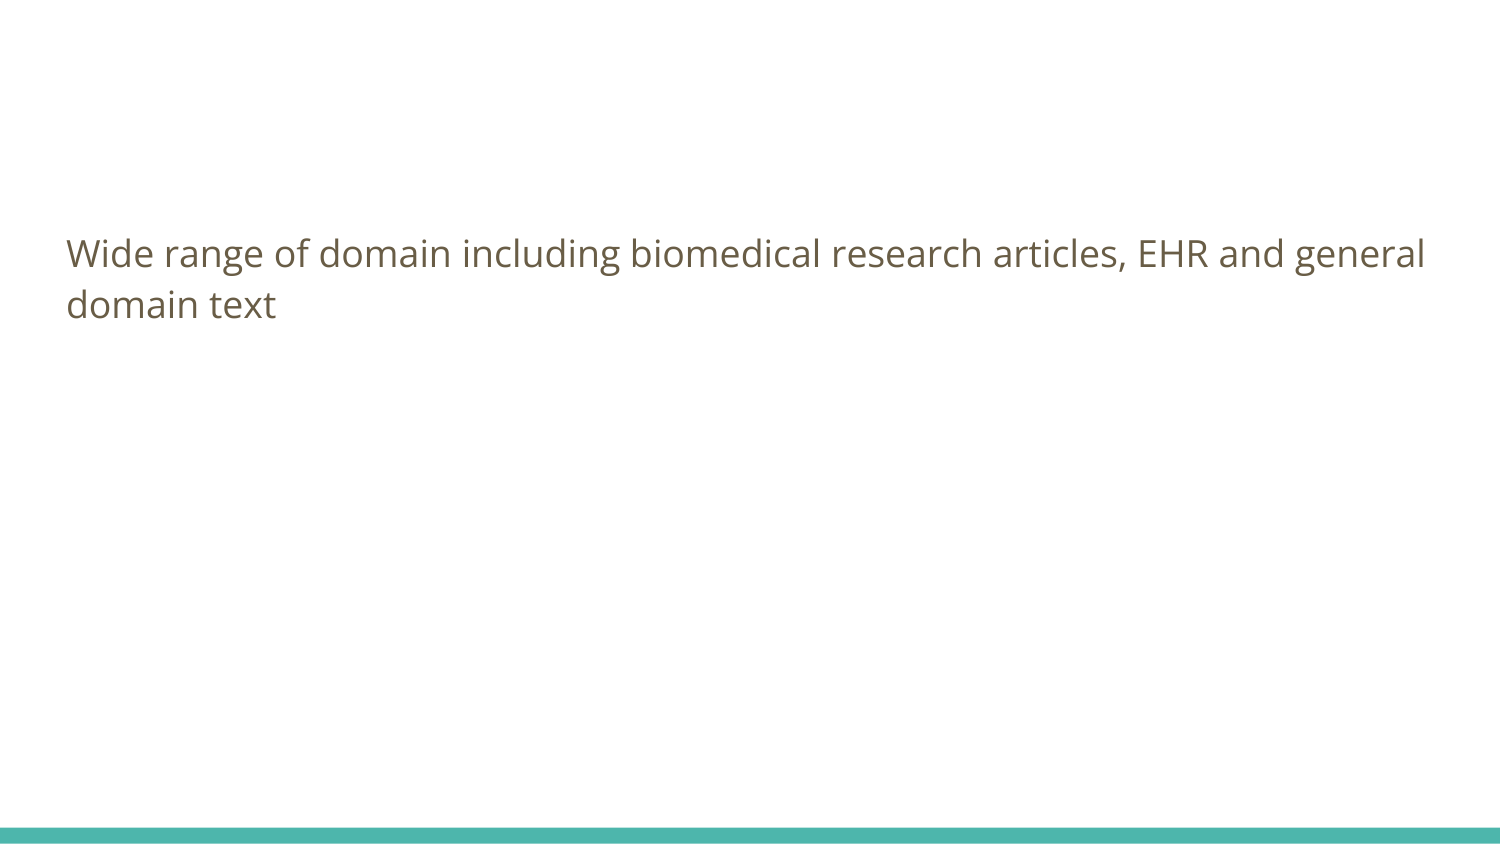

#
Wide range of domain including biomedical research articles, EHR and general domain text